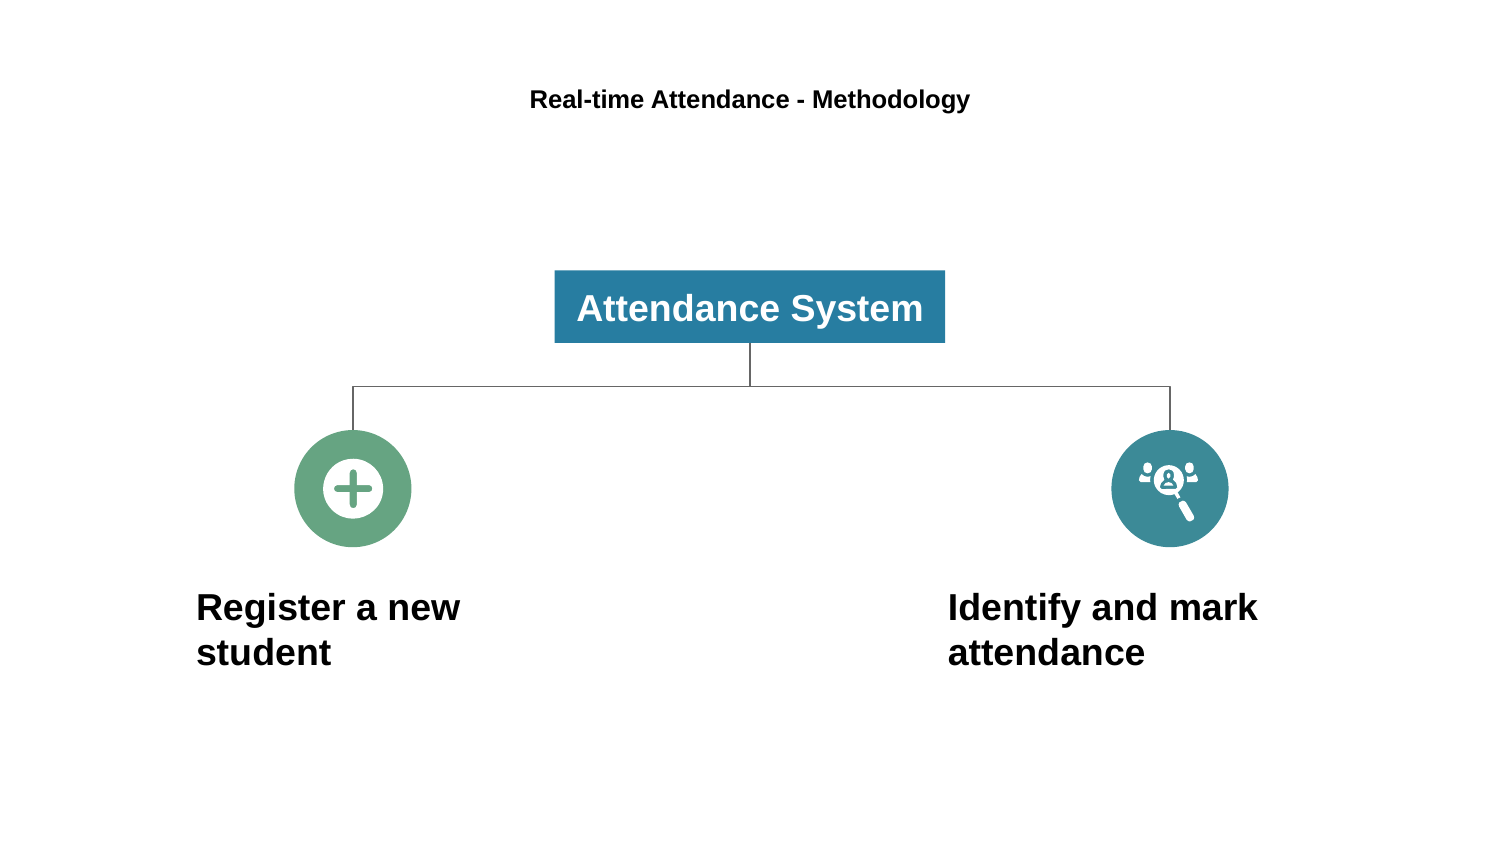

# Real-time Attendance - Methodology
Attendance System

Register a new student
Identify and mark attendance